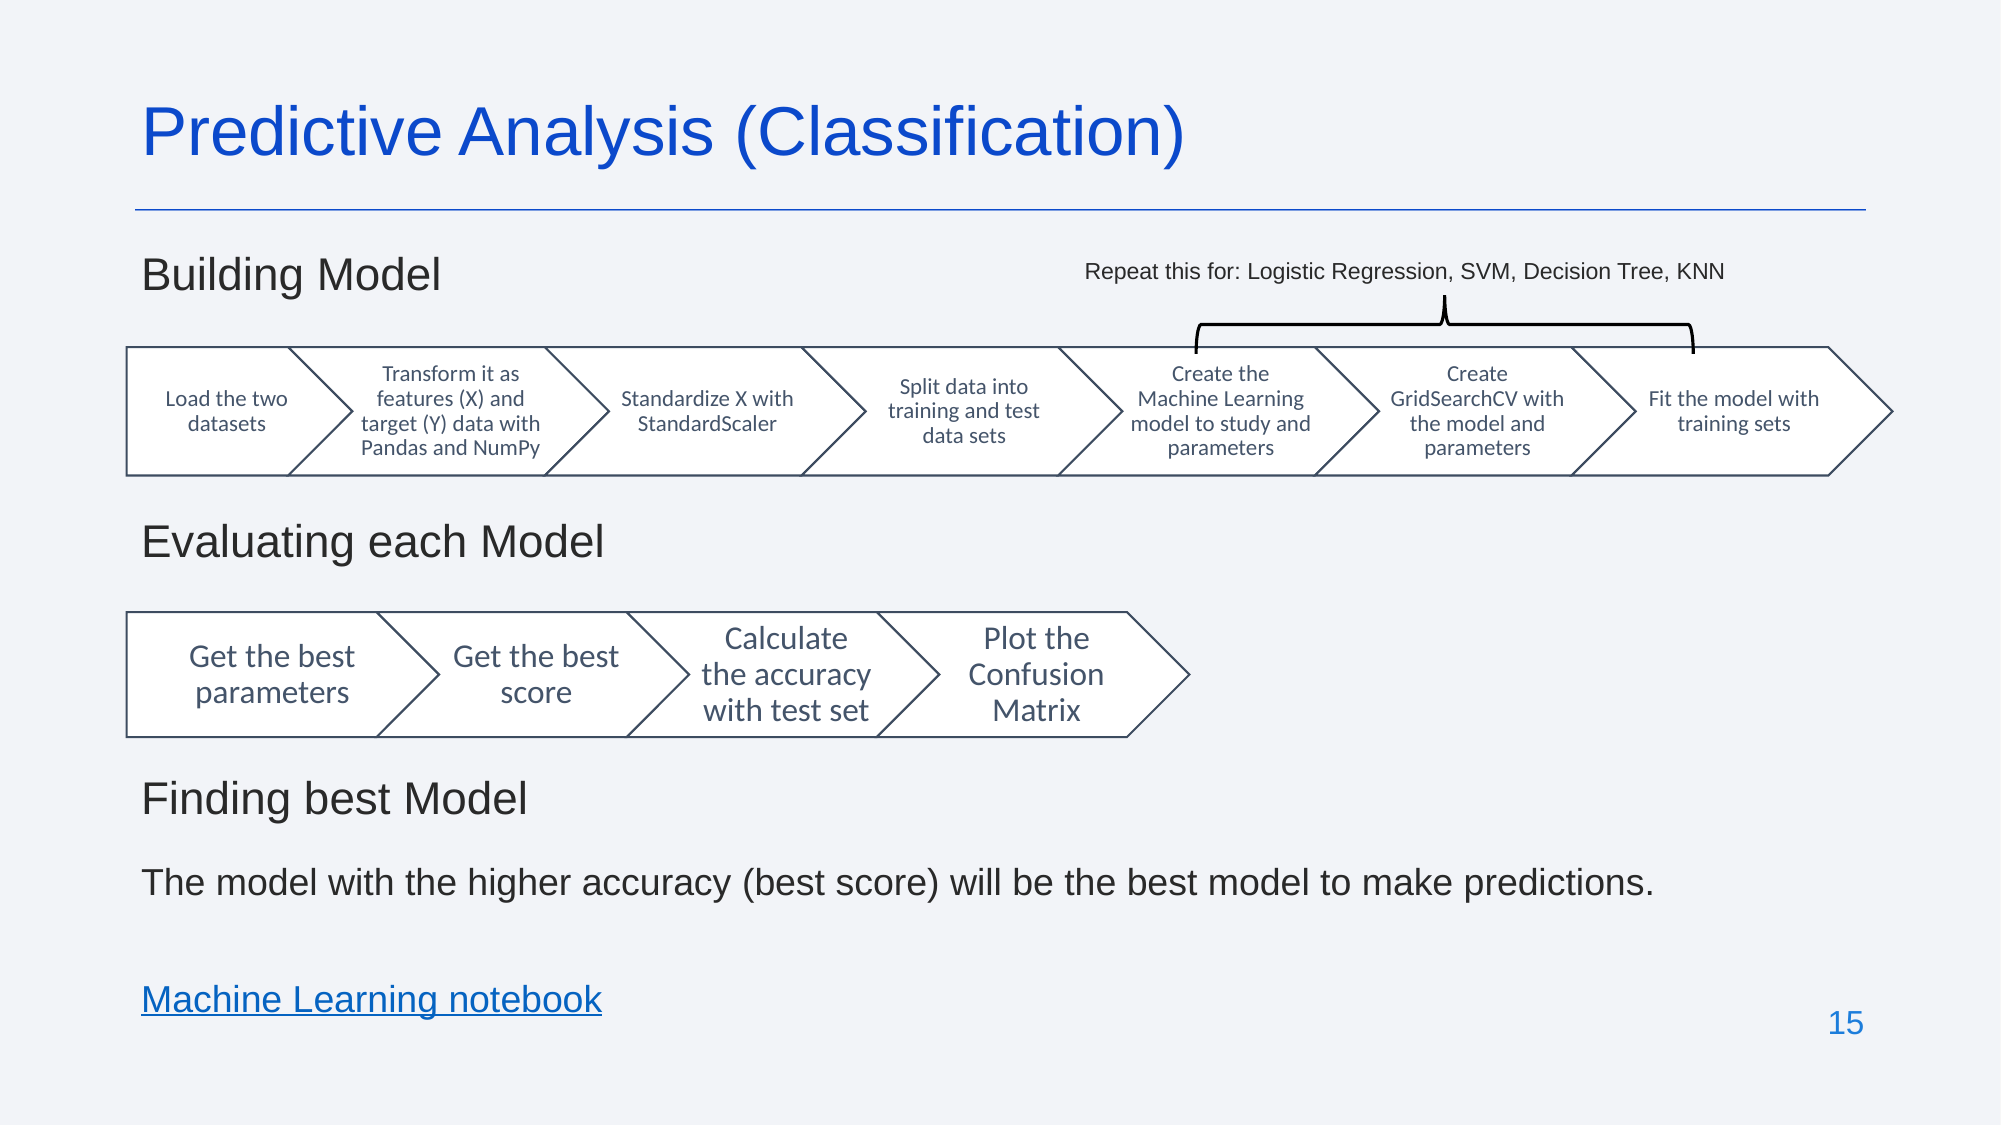

Predictive Analysis (Classification)
Building Model
Repeat this for: Logistic Regression, SVM, Decision Tree, KNN
Load the two datasets
Transform it as features (X) and target (Y) data with Pandas and NumPy
Standardize X with StandardScaler
Split data into training and test data sets
Create the Machine Learning model to study and parameters
Create GridSearchCV with the model and parameters
Fit the model with training sets
Evaluating each Model
Get the best parameters
Get the best score
Calculate the accuracy with test set
Plot the Confusion Matrix
Finding best Model
The model with the higher accuracy (best score) will be the best model to make predictions.
Machine Learning notebook
15